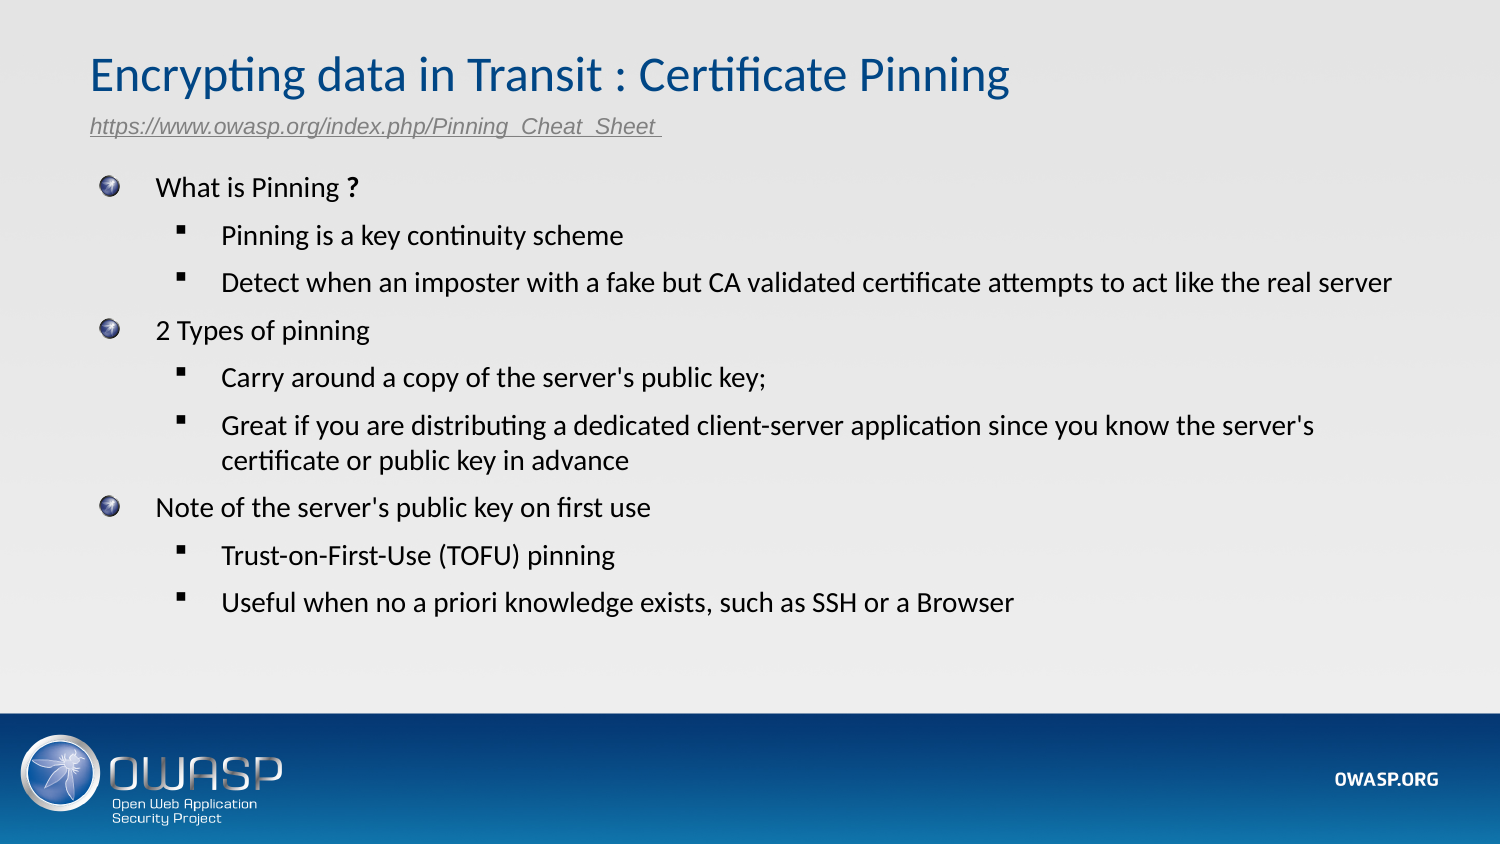

Encrypting data in Transit : Certificate Pinning
https://www.owasp.org/index.php/Pinning_Cheat_Sheet
What is Pinning ?
Pinning is a key continuity scheme
Detect when an imposter with a fake but CA validated certificate attempts to act like the real server
2 Types of pinning
Carry around a copy of the server's public key;
Great if you are distributing a dedicated client-server application since you know the server's certificate or public key in advance
Note of the server's public key on first use
Trust-on-First-Use (TOFU) pinning
Useful when no a priori knowledge exists, such as SSH or a Browser